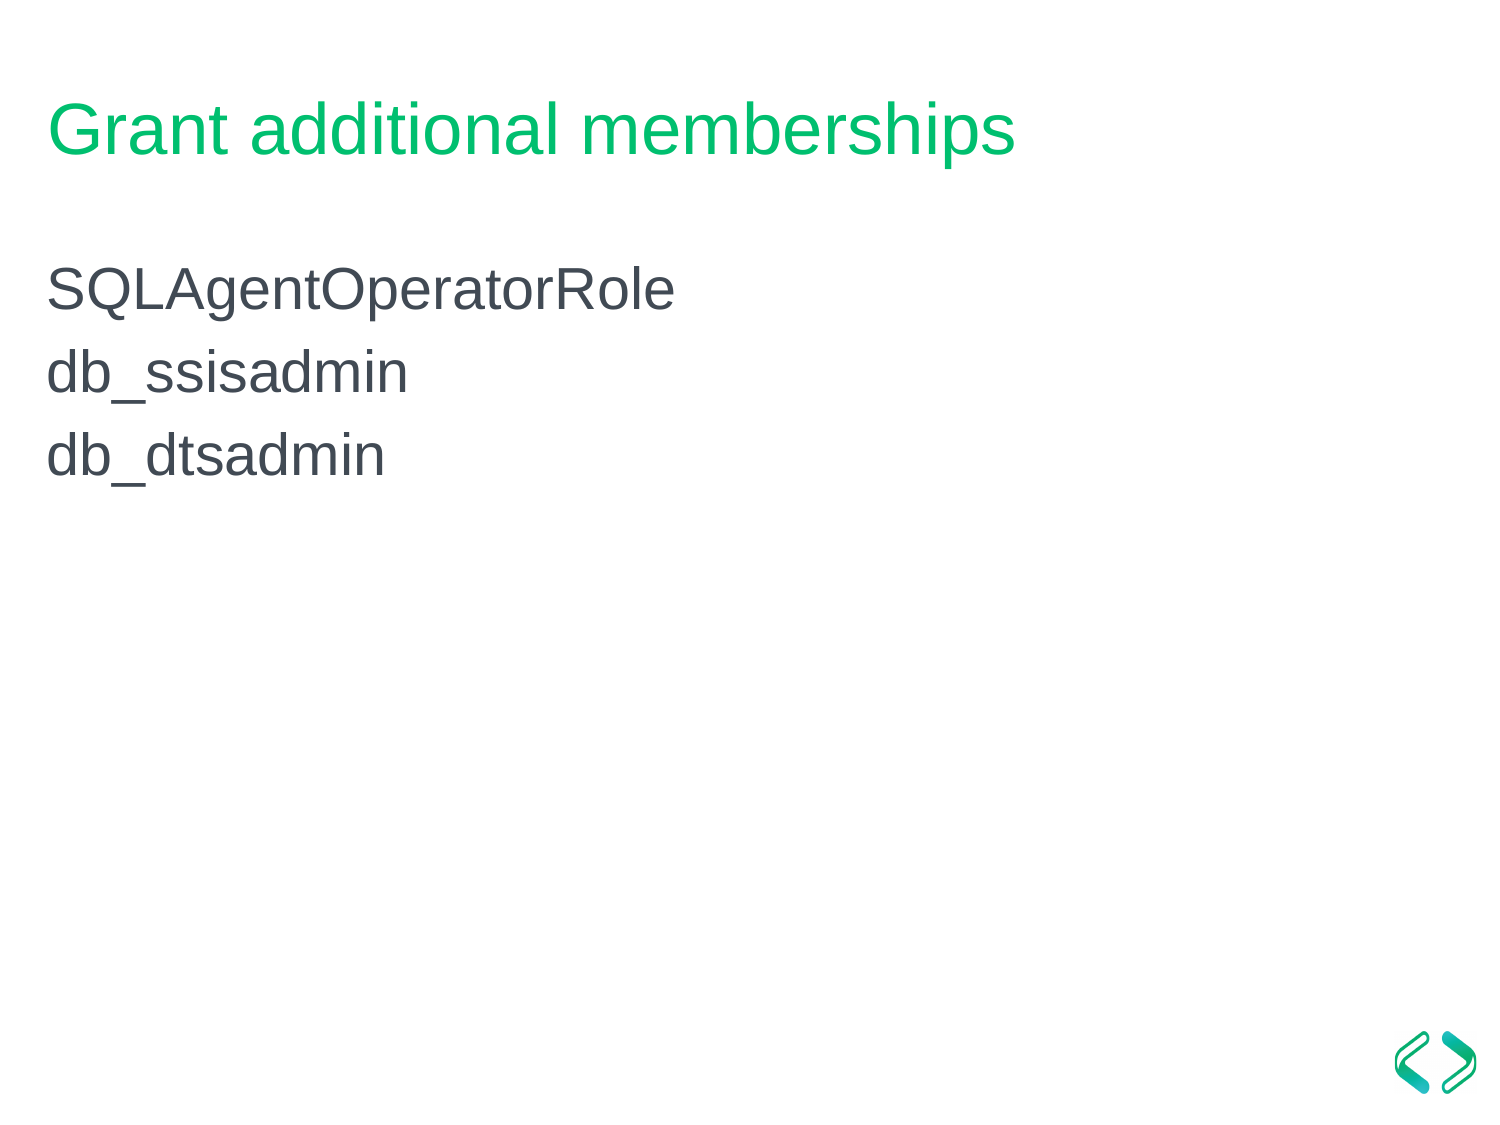

# Grant additional memberships
SQLAgentOperatorRole
db_ssisadmin
db_dtsadmin